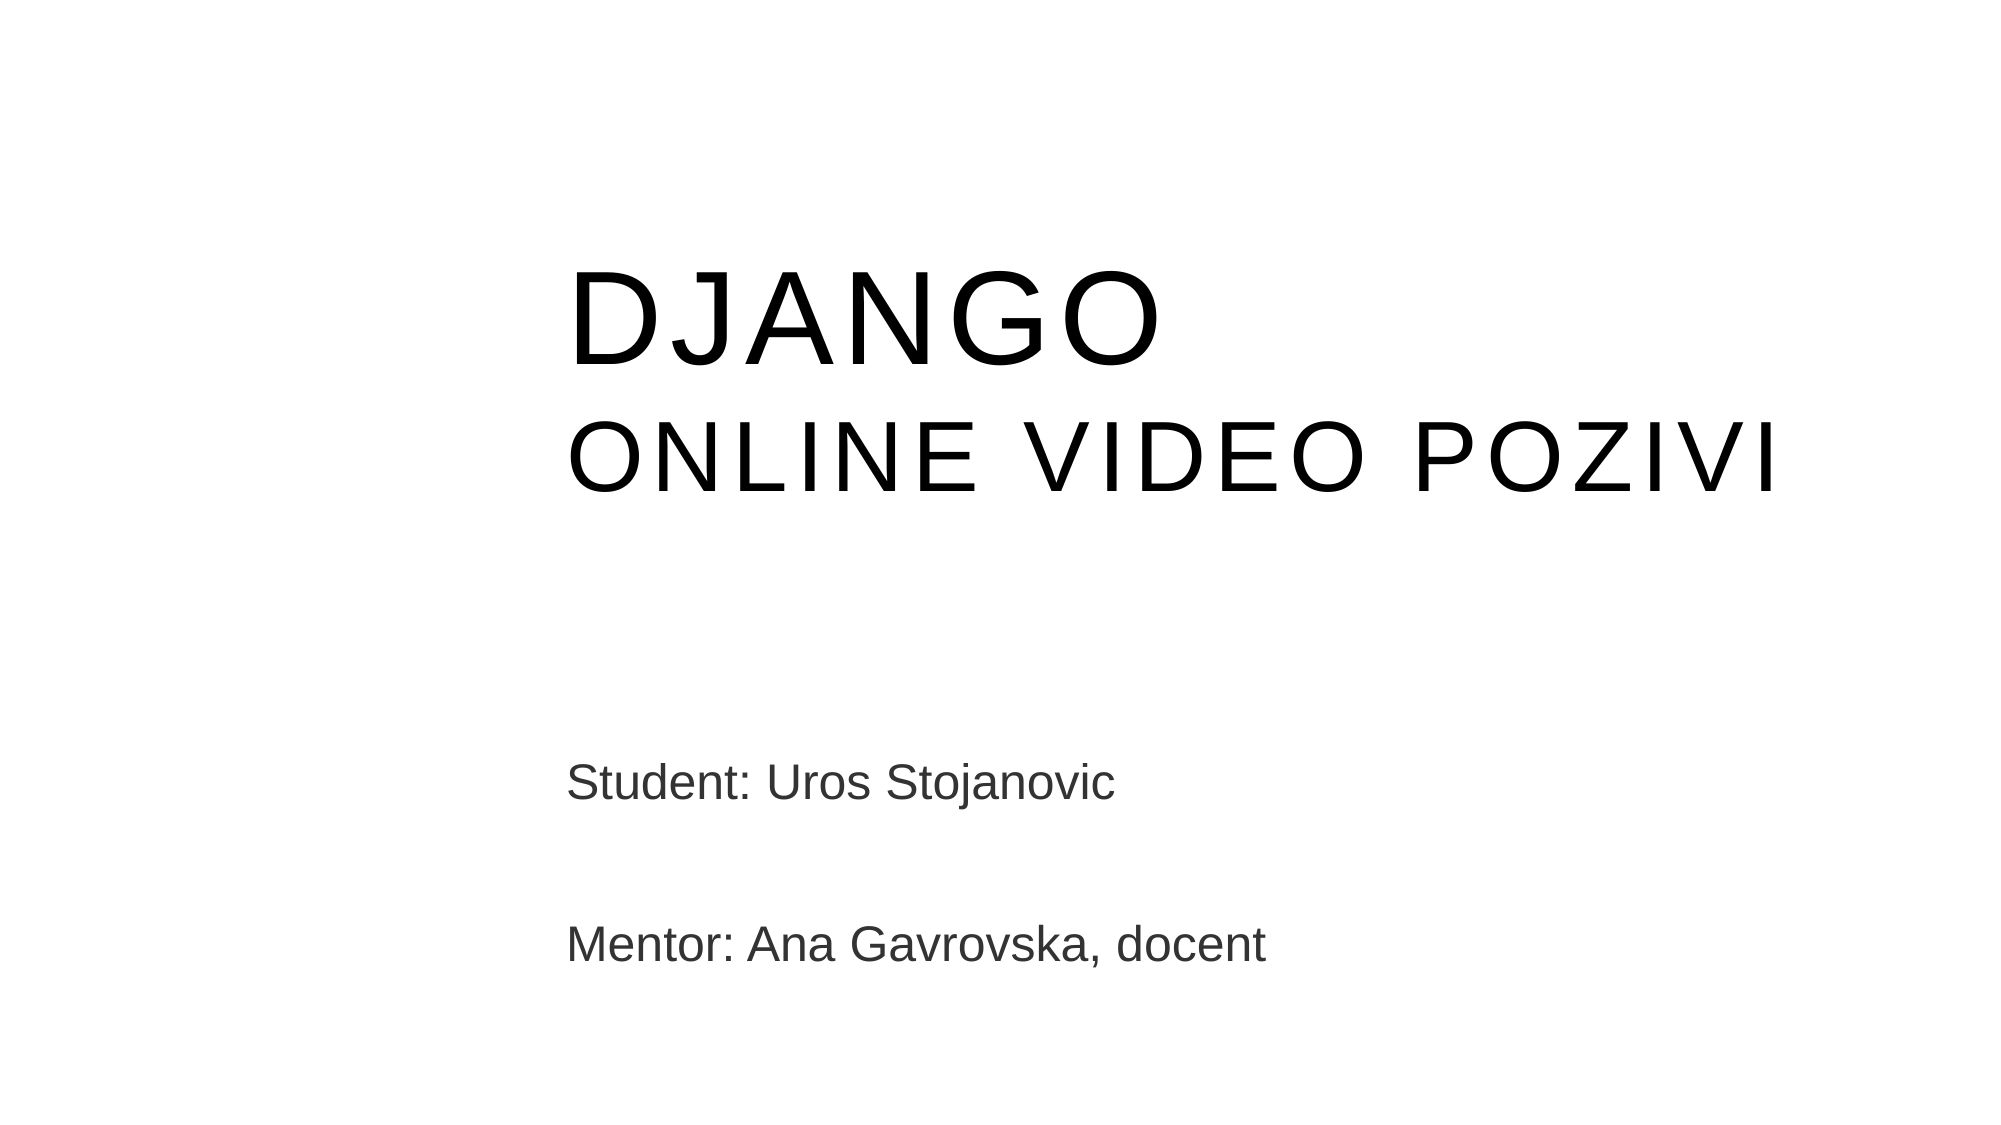

# Django Online Video Pozivi

Student: Uros Stojanovic

Mentor: Ana Gavrovska, docent